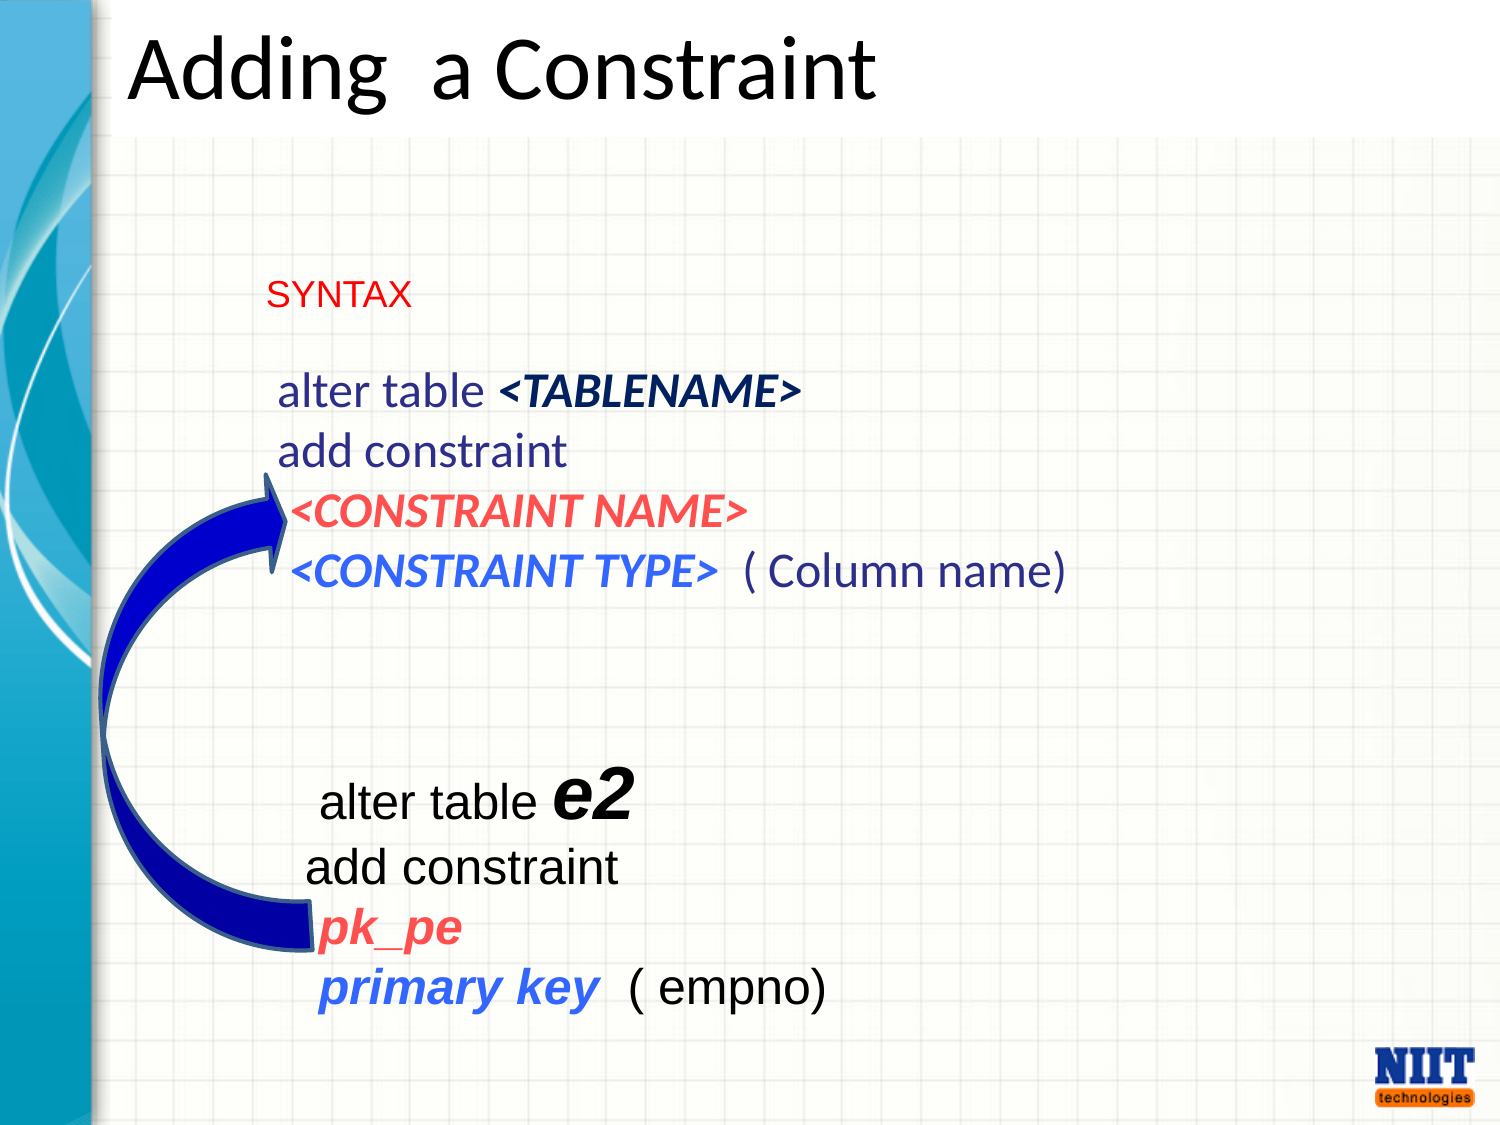

# Adding  a Constraint
SYNTAX
alter table <TABLENAME>
add constraint
 <CONSTRAINT NAME>
 <CONSTRAINT TYPE>  ( Column name)

 alter table e2
add constraint
 pk_pe
 primary key  ( empno)